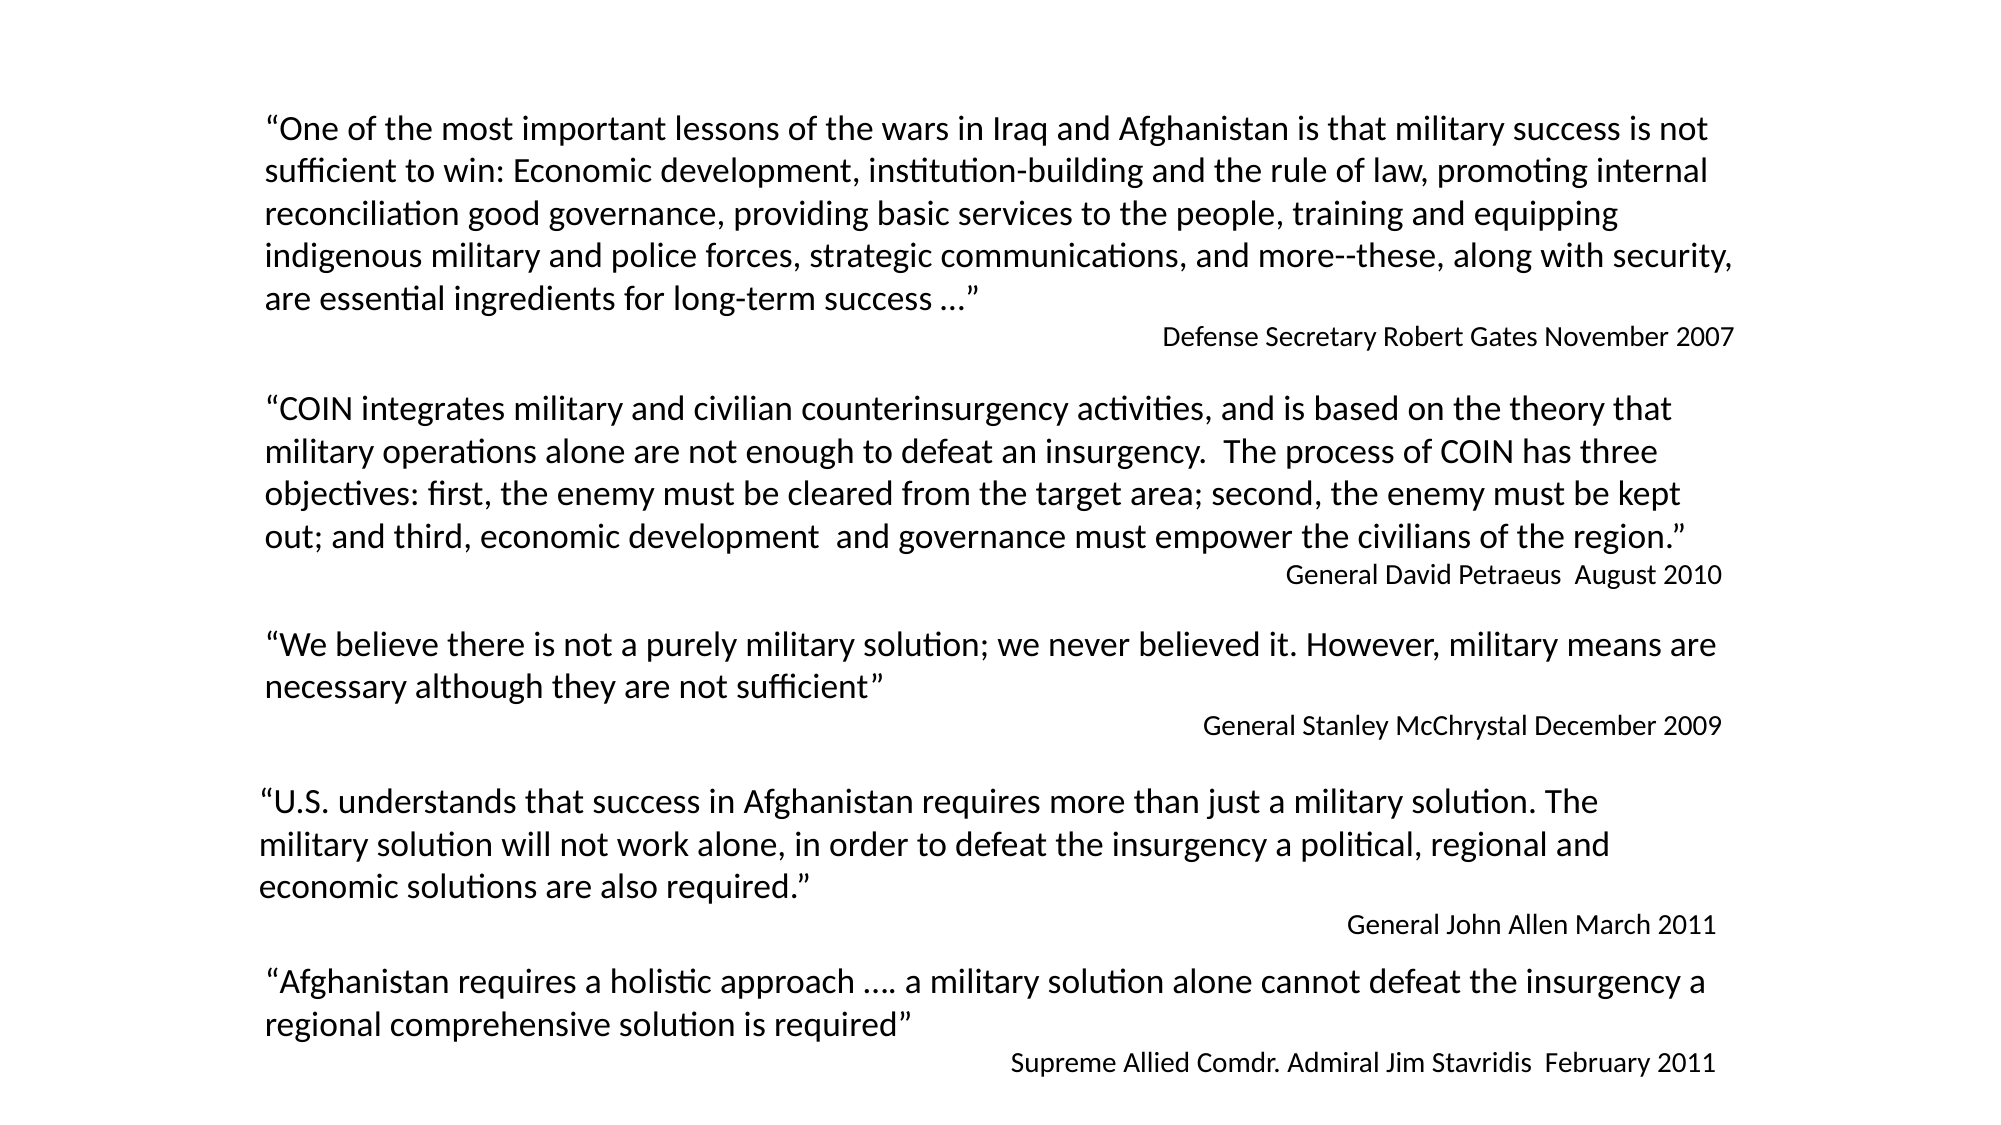

“One of the most important lessons of the wars in Iraq and Afghanistan is that military success is not sufficient to win: Economic development, institution-building and the rule of law, promoting internal reconciliation good governance, providing basic services to the people, training and equipping indigenous military and police forces, strategic communications, and more--these, along with security, are essential ingredients for long-term success …”
Defense Secretary Robert Gates November 2007
“COIN integrates military and civilian counterinsurgency activities, and is based on the theory that military operations alone are not enough to defeat an insurgency.  The process of COIN has three objectives: first, the enemy must be cleared from the target area; second, the enemy must be kept out; and third, economic development  and governance must empower the civilians of the region.”
General David Petraeus  August 2010
“We believe there is not a purely military solution; we never believed it. However, military means are necessary although they are not sufficient”
General Stanley McChrystal December 2009
“U.S. understands that success in Afghanistan requires more than just a military solution. The military solution will not work alone, in order to defeat the insurgency a political, regional and economic solutions are also required.”
General John Allen March 2011
“Afghanistan requires a holistic approach …. a military solution alone cannot defeat the insurgency a regional comprehensive solution is required”
Supreme Allied Comdr. Admiral Jim Stavridis  February 2011